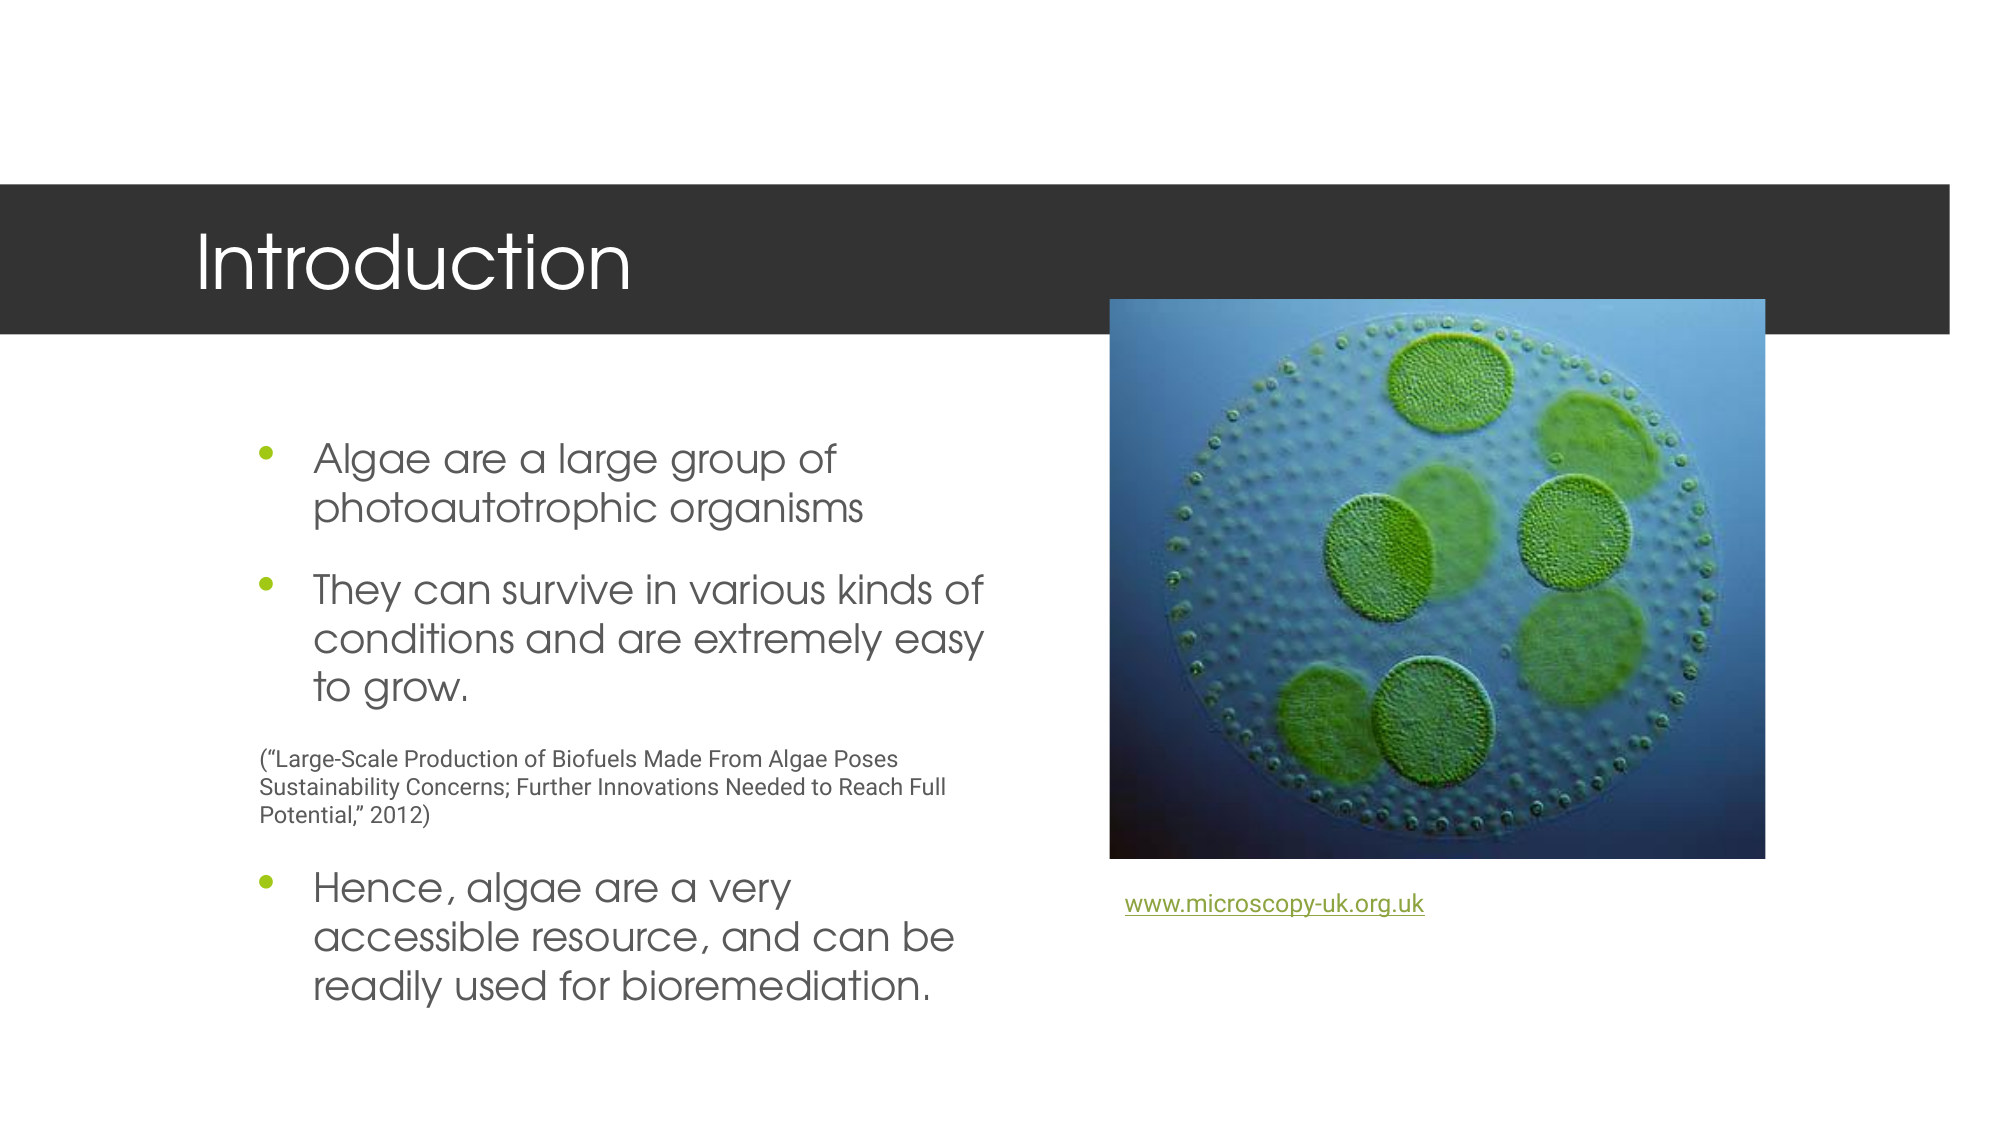

# Introduction

Algae are a large group of photoautotrophic organisms
They can survive in various kinds of conditions and are extremely easy to grow.
(“Large-Scale Production of Biofuels Made From Algae Poses Sustainability Concerns; Further Innovations Needed to Reach Full Potential,” 2012)
Hence, algae are a very accessible resource, and can be readily used for bioremediation.

www.microscopy-uk.org.uk
53